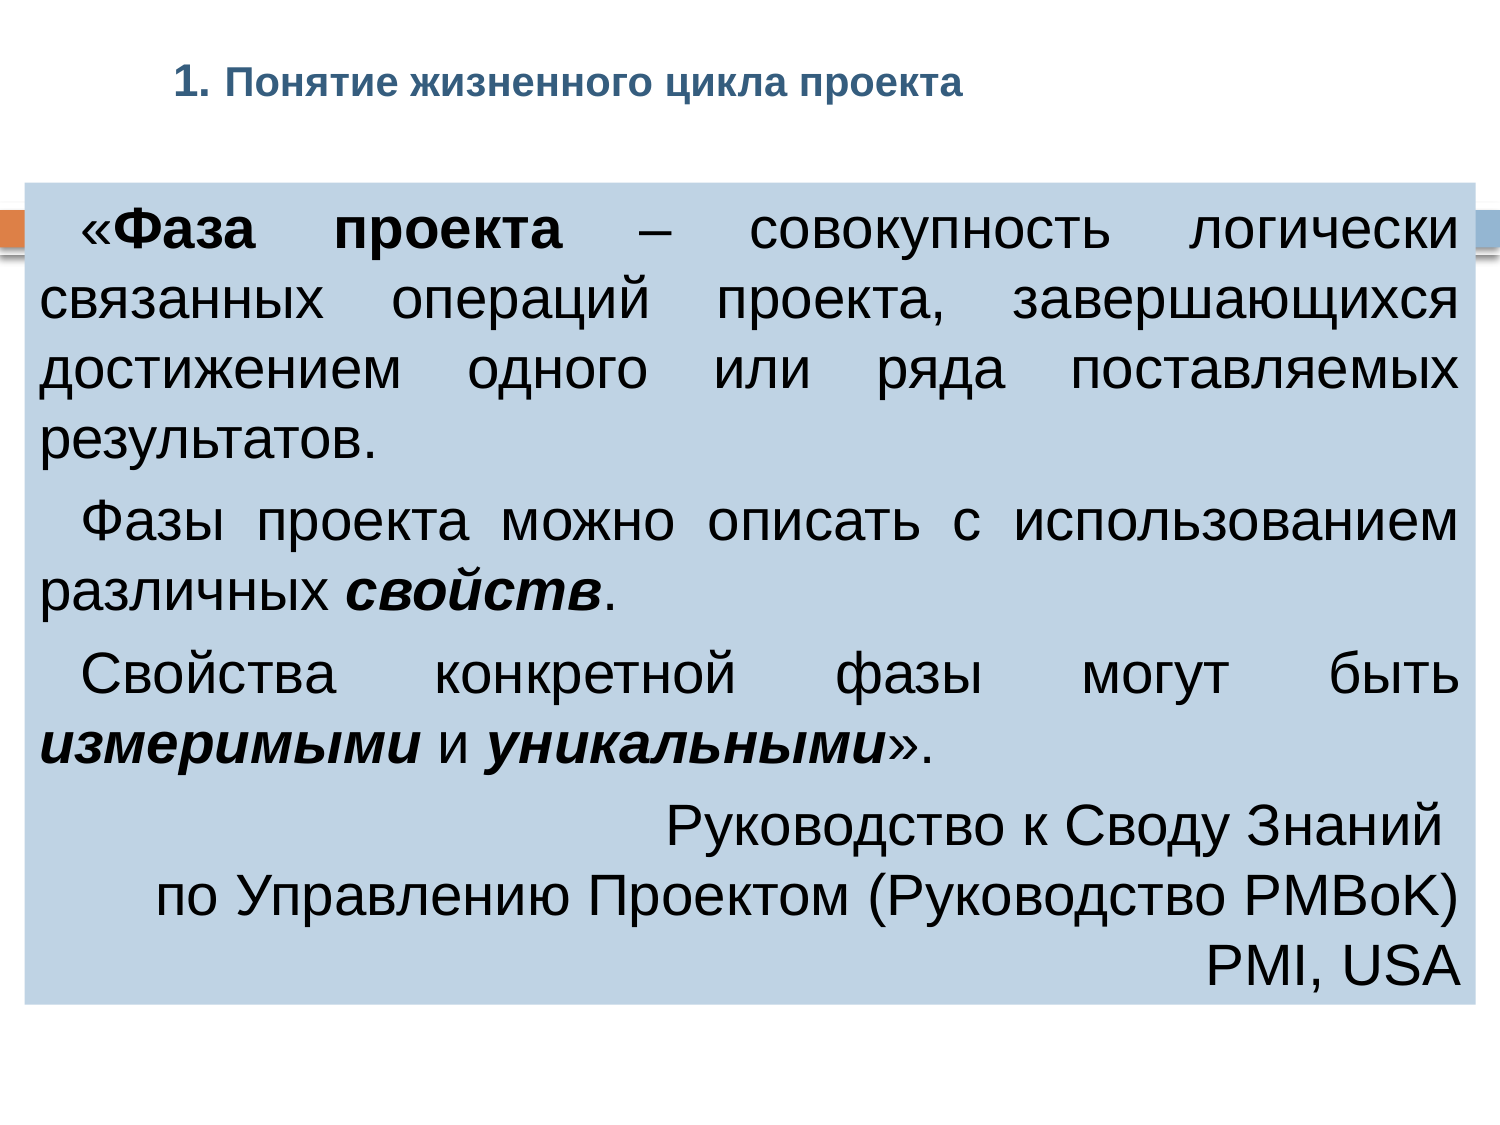

1. Понятие жизненного цикла проекта
«Фаза проекта – совокупность логически связанных операций проекта, завершающихся достижением одного или ряда поставляемых результатов.
Фазы проекта можно описать с использованием различных свойств.
Свойства конкретной фазы могут быть измеримыми и уникальными».
Руководство к Своду Знаний
по Управлению Проектом (Руководство PMBoK) PMI, USA